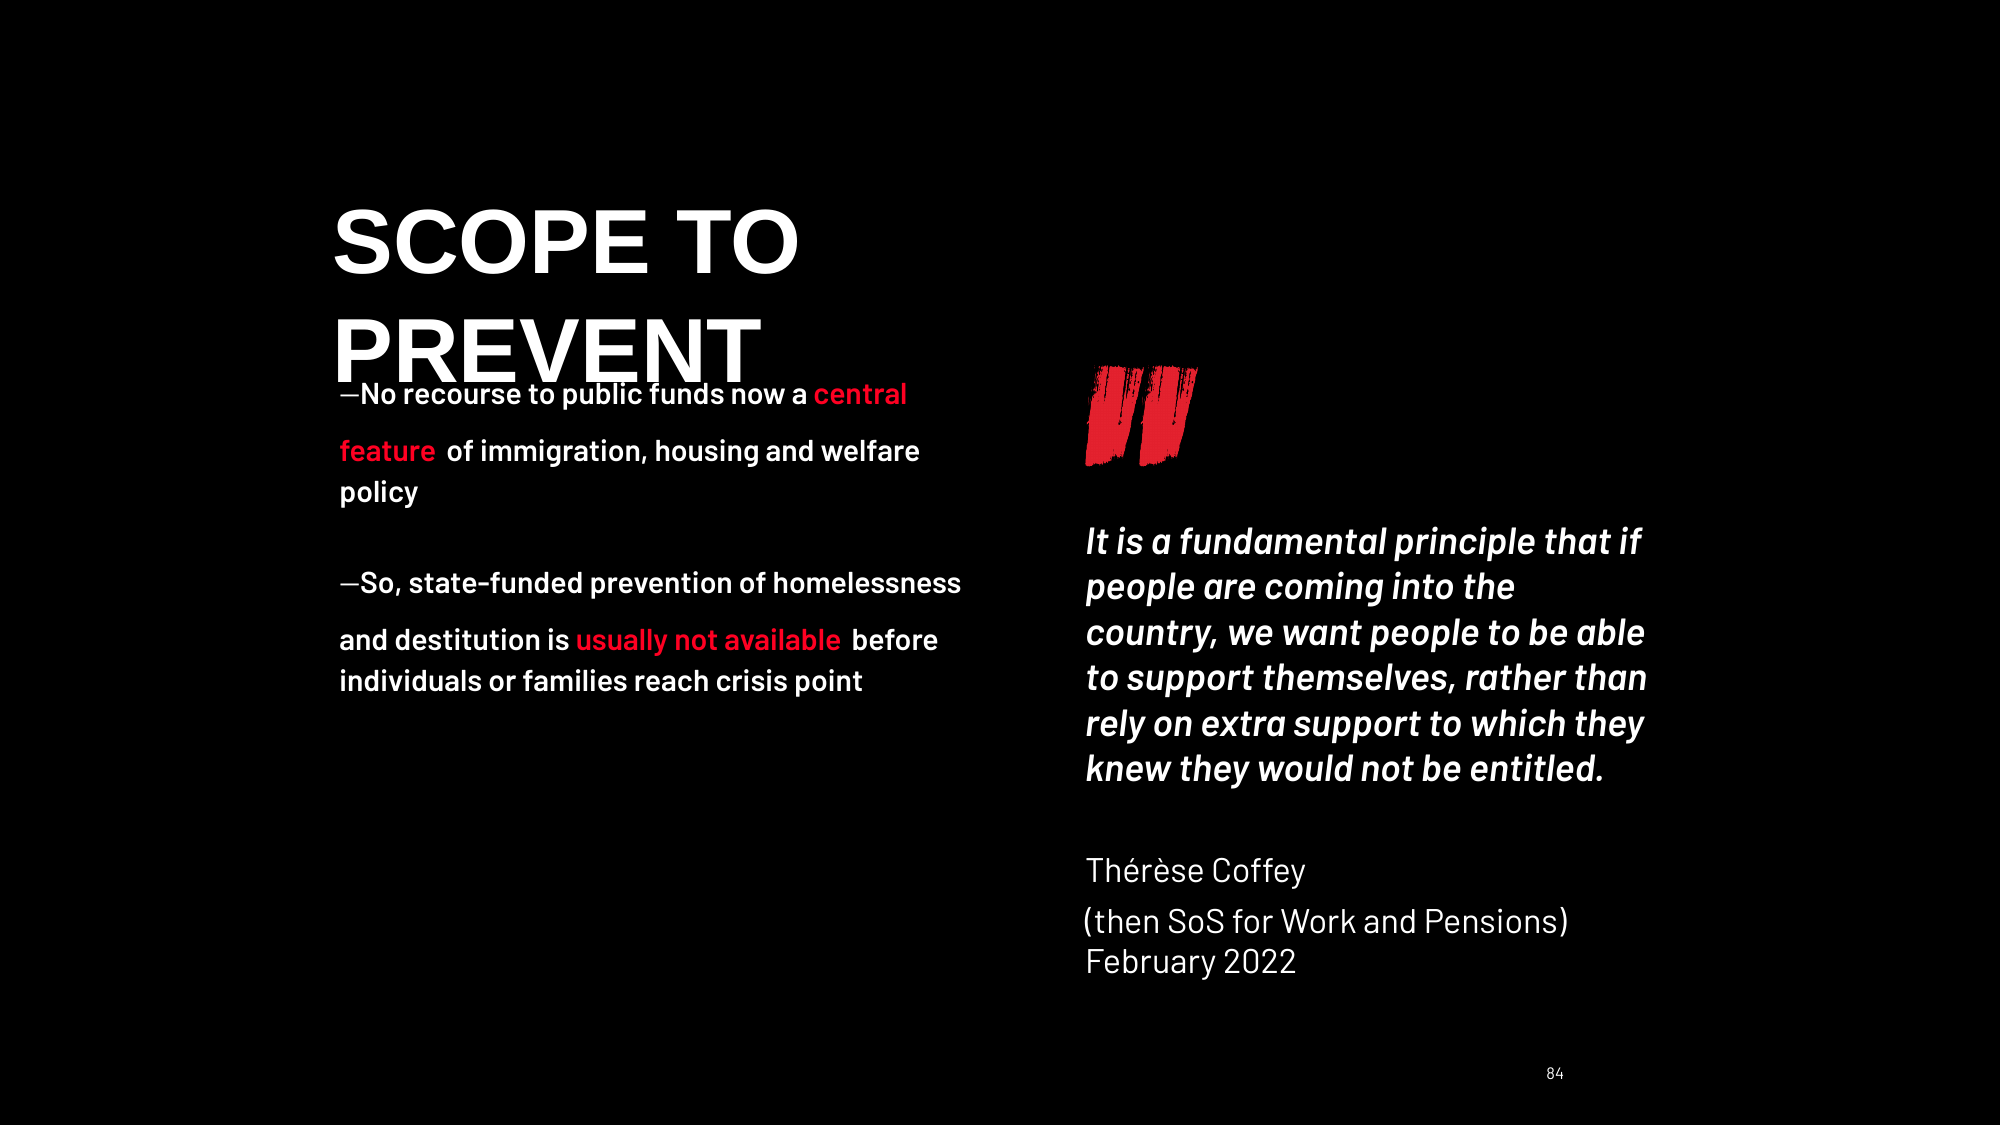

SCOPE TO PREVENT
No recourse to public funds now a central feature of immigration, housing and welfare policy

So, state-funded prevention of homelessness and destitution is usually not available before individuals or families reach crisis point

It is a fundamental principle that if people are coming into the country, we want people to be able to support themselves, rather than rely on extra support to which they knew they would not be entitled.

Thérèse Coffey
(then SoS for Work and Pensions) February 2022

84